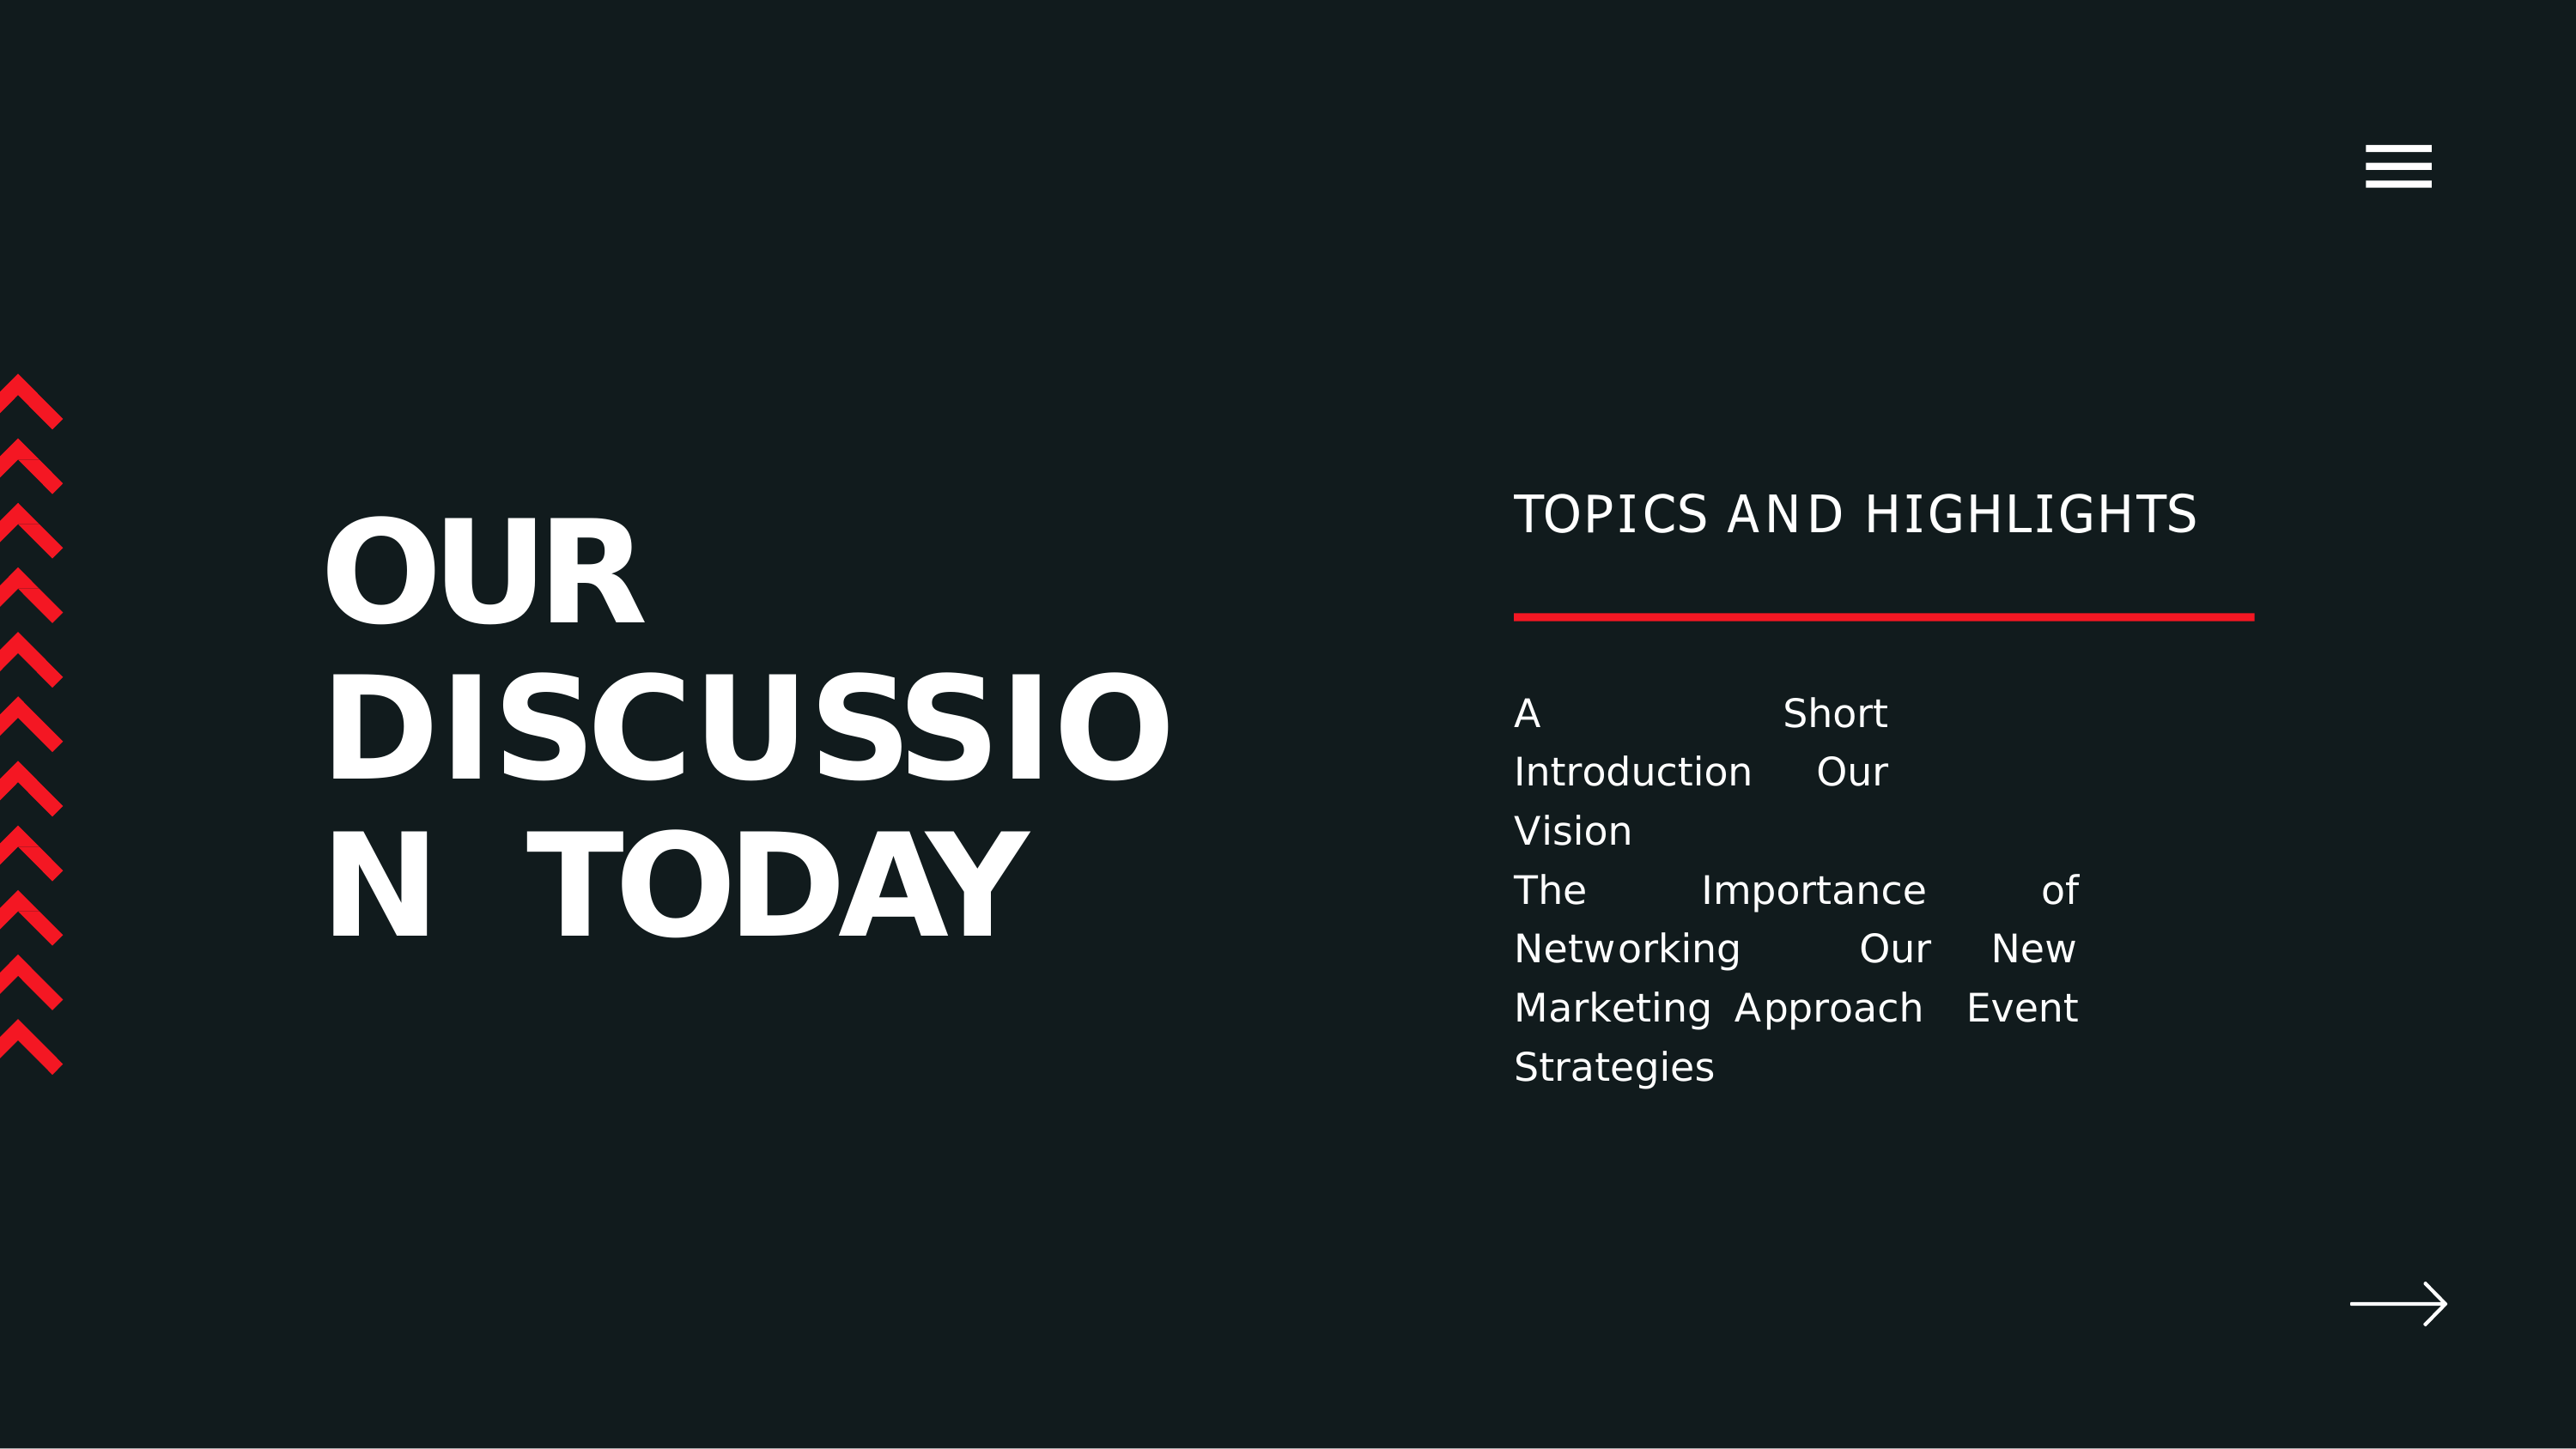

OUR  DISCUSSION  TODAY
# TOPICS AND HIGHLIGHTS

A Short Introduction  Our Vision
The Importance of Networking  Our New Marketing Approach  Event Strategies